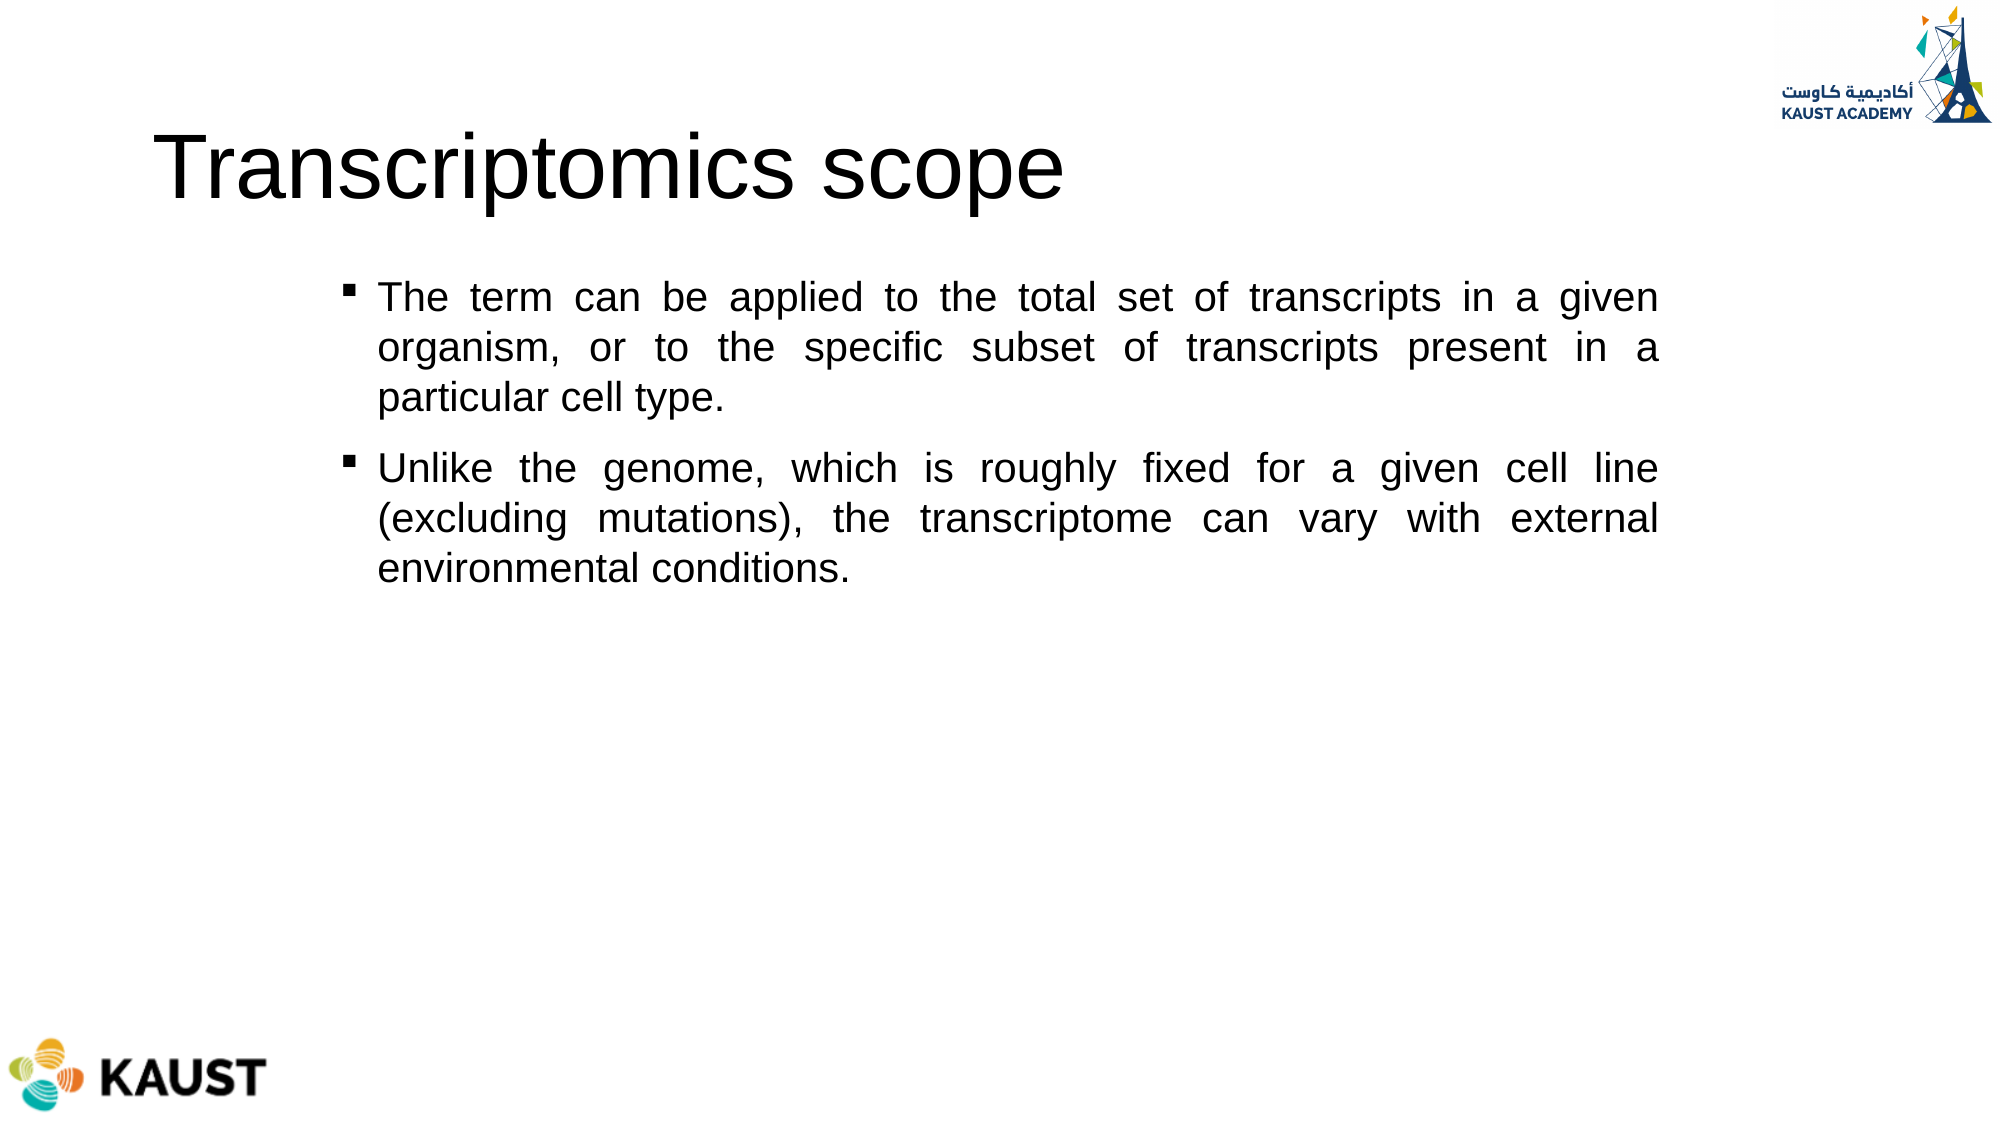

# Transcriptomics scope
The term can be applied to the total set of transcripts in a given organism, or to the specific subset of transcripts present in a particular cell type.
Unlike the genome, which is roughly fixed for a given cell line (excluding mutations), the transcriptome can vary with external environmental conditions.